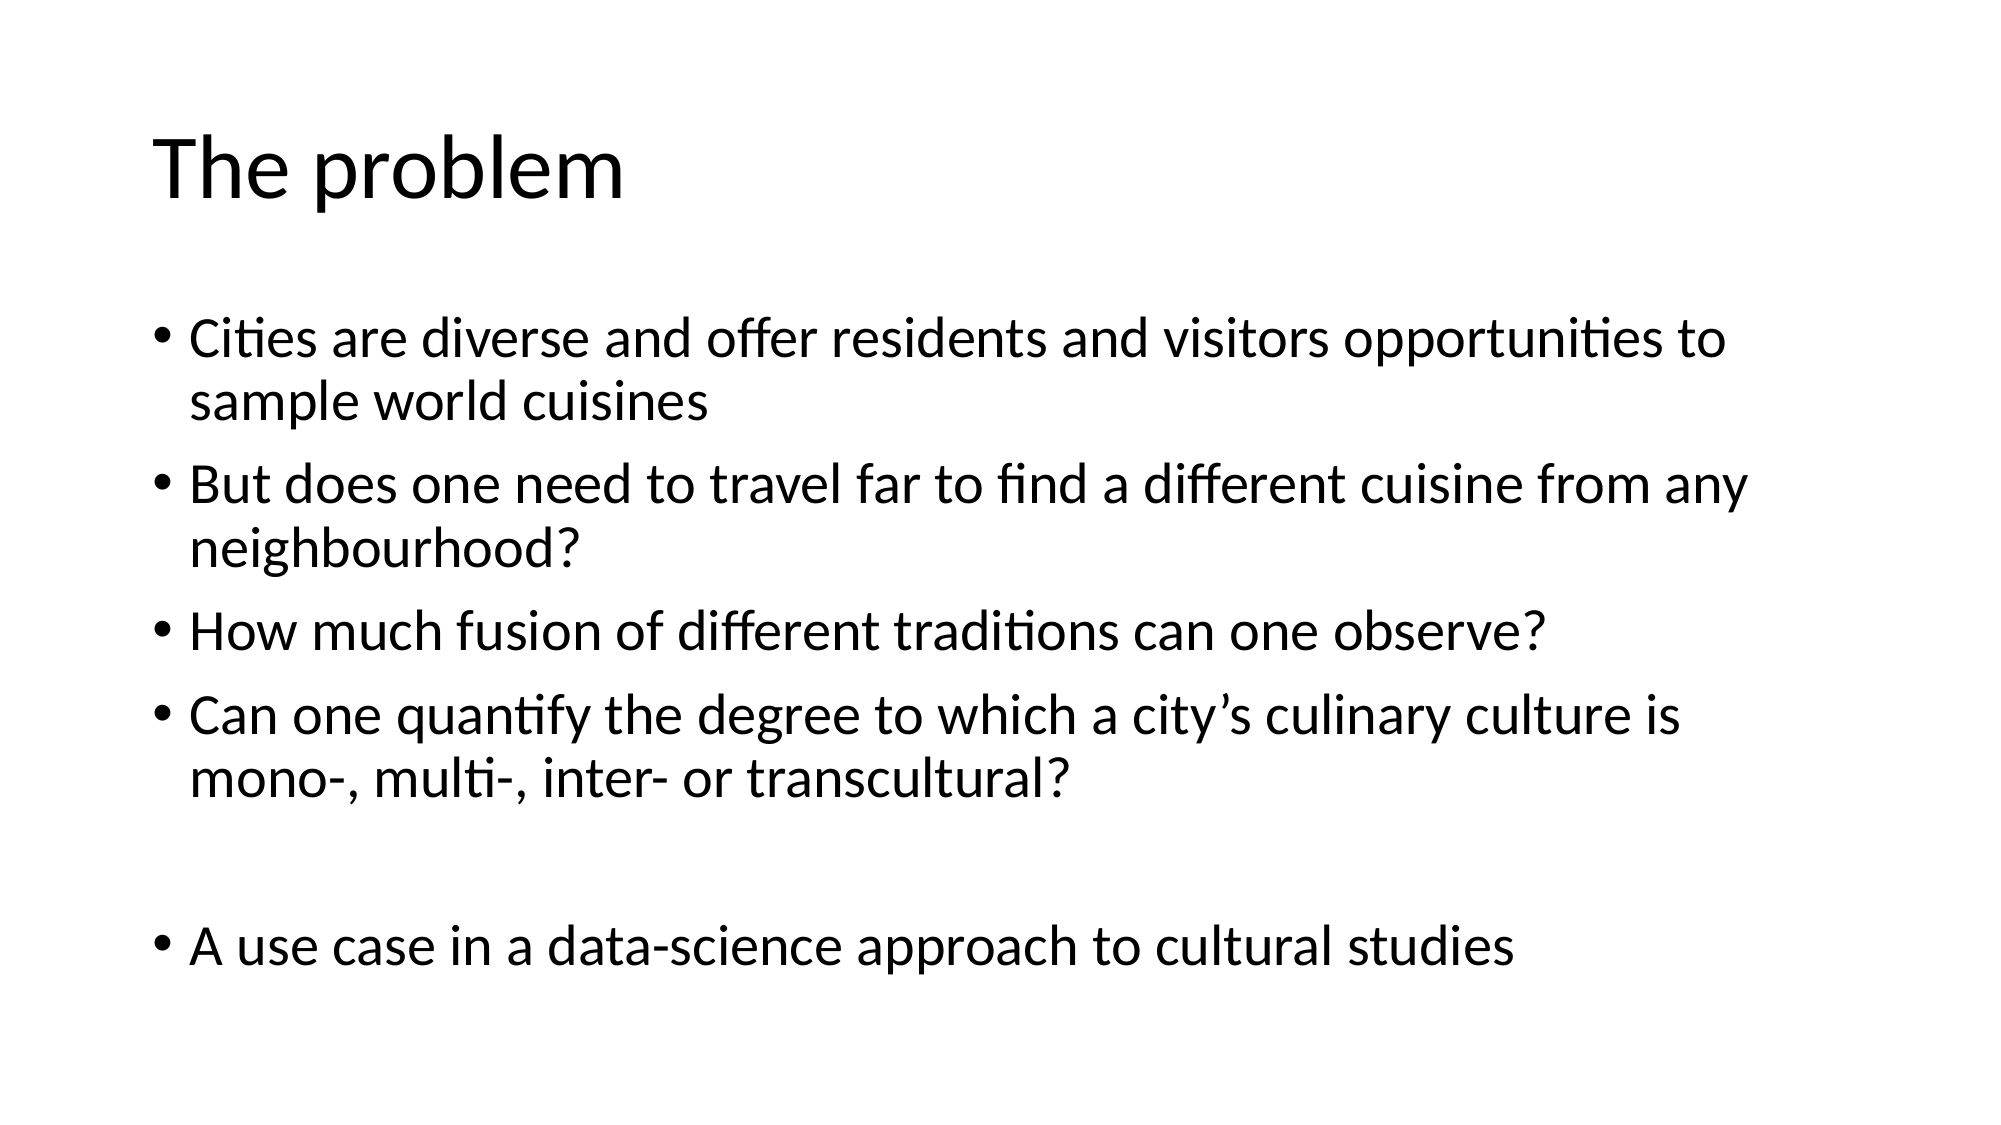

# The problem
Cities are diverse and offer residents and visitors opportunities to sample world cuisines
But does one need to travel far to find a different cuisine from any neighbourhood?
How much fusion of different traditions can one observe?
Can one quantify the degree to which a city’s culinary culture is mono-, multi-, inter- or transcultural?

A use case in a data-science approach to cultural studies